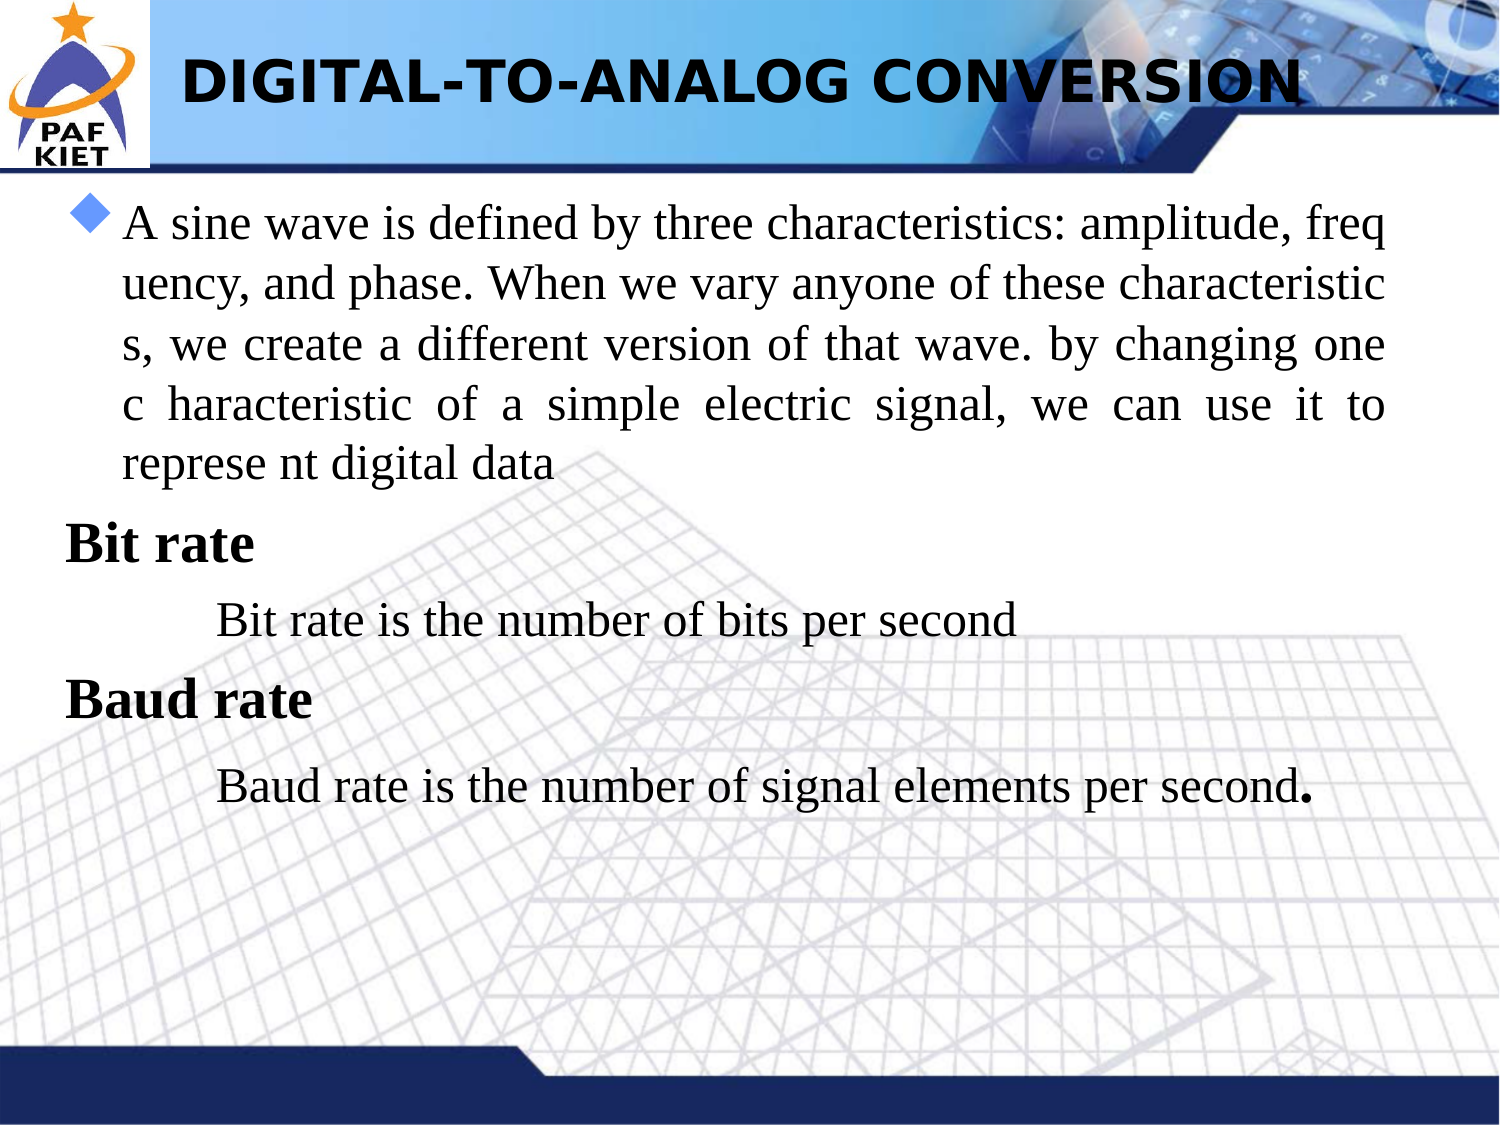

# DIGITAL-TO-ANALOG CONVERSION
A sine wave is defined by three characteristics: amplitude, freq uency, and phase. When we vary anyone of these characteristic s, we create a different version of that wave. by changing one c haracteristic of a simple electric signal, we can use it to represe nt digital data

Bit rate

Bit rate is the number of bits per second

Baud rate

Baud rate is the number of signal elements per second.